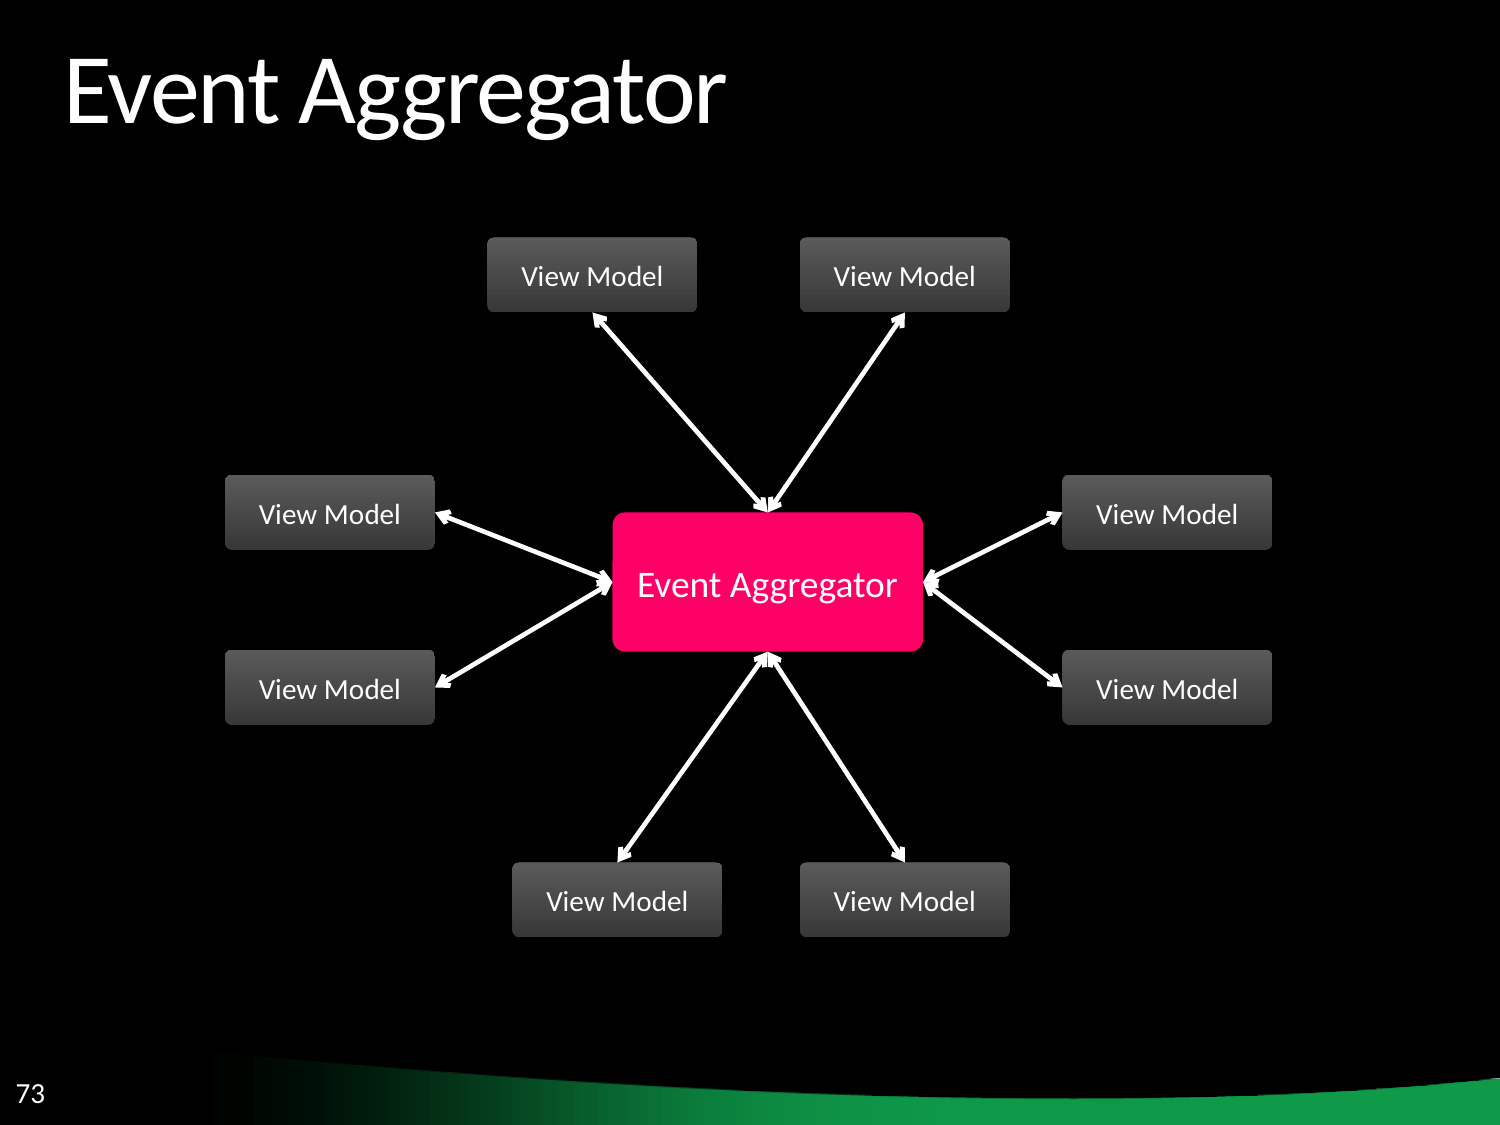

# Event Aggregator
View Model
View Model
View Model
View Model
Event Aggregator
View Model
View Model
View Model
View Model